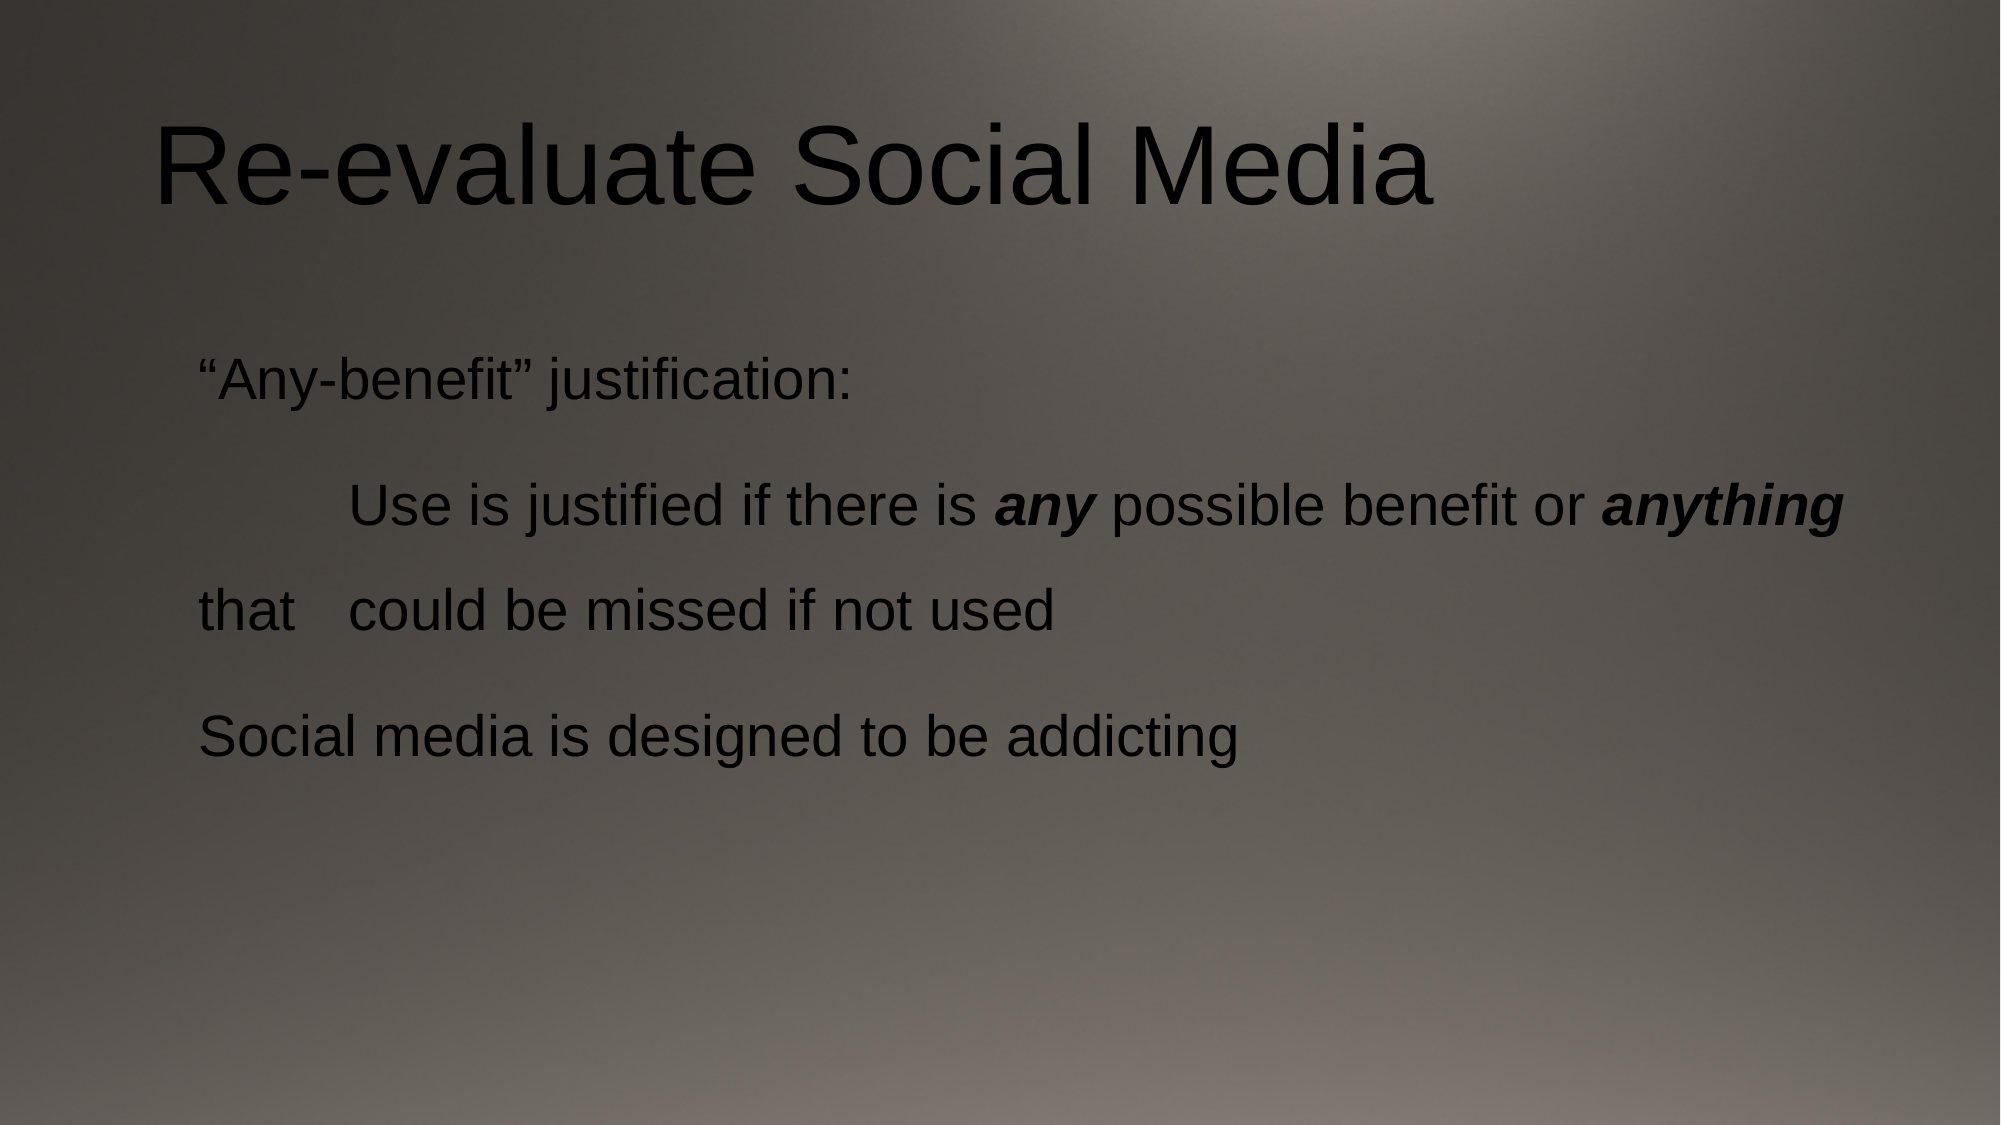

# Re-evaluate Social Media
“Any-benefit” justification:
	Use is justified if there is any possible benefit or anything that 	could be missed if not used
Social media is designed to be addicting